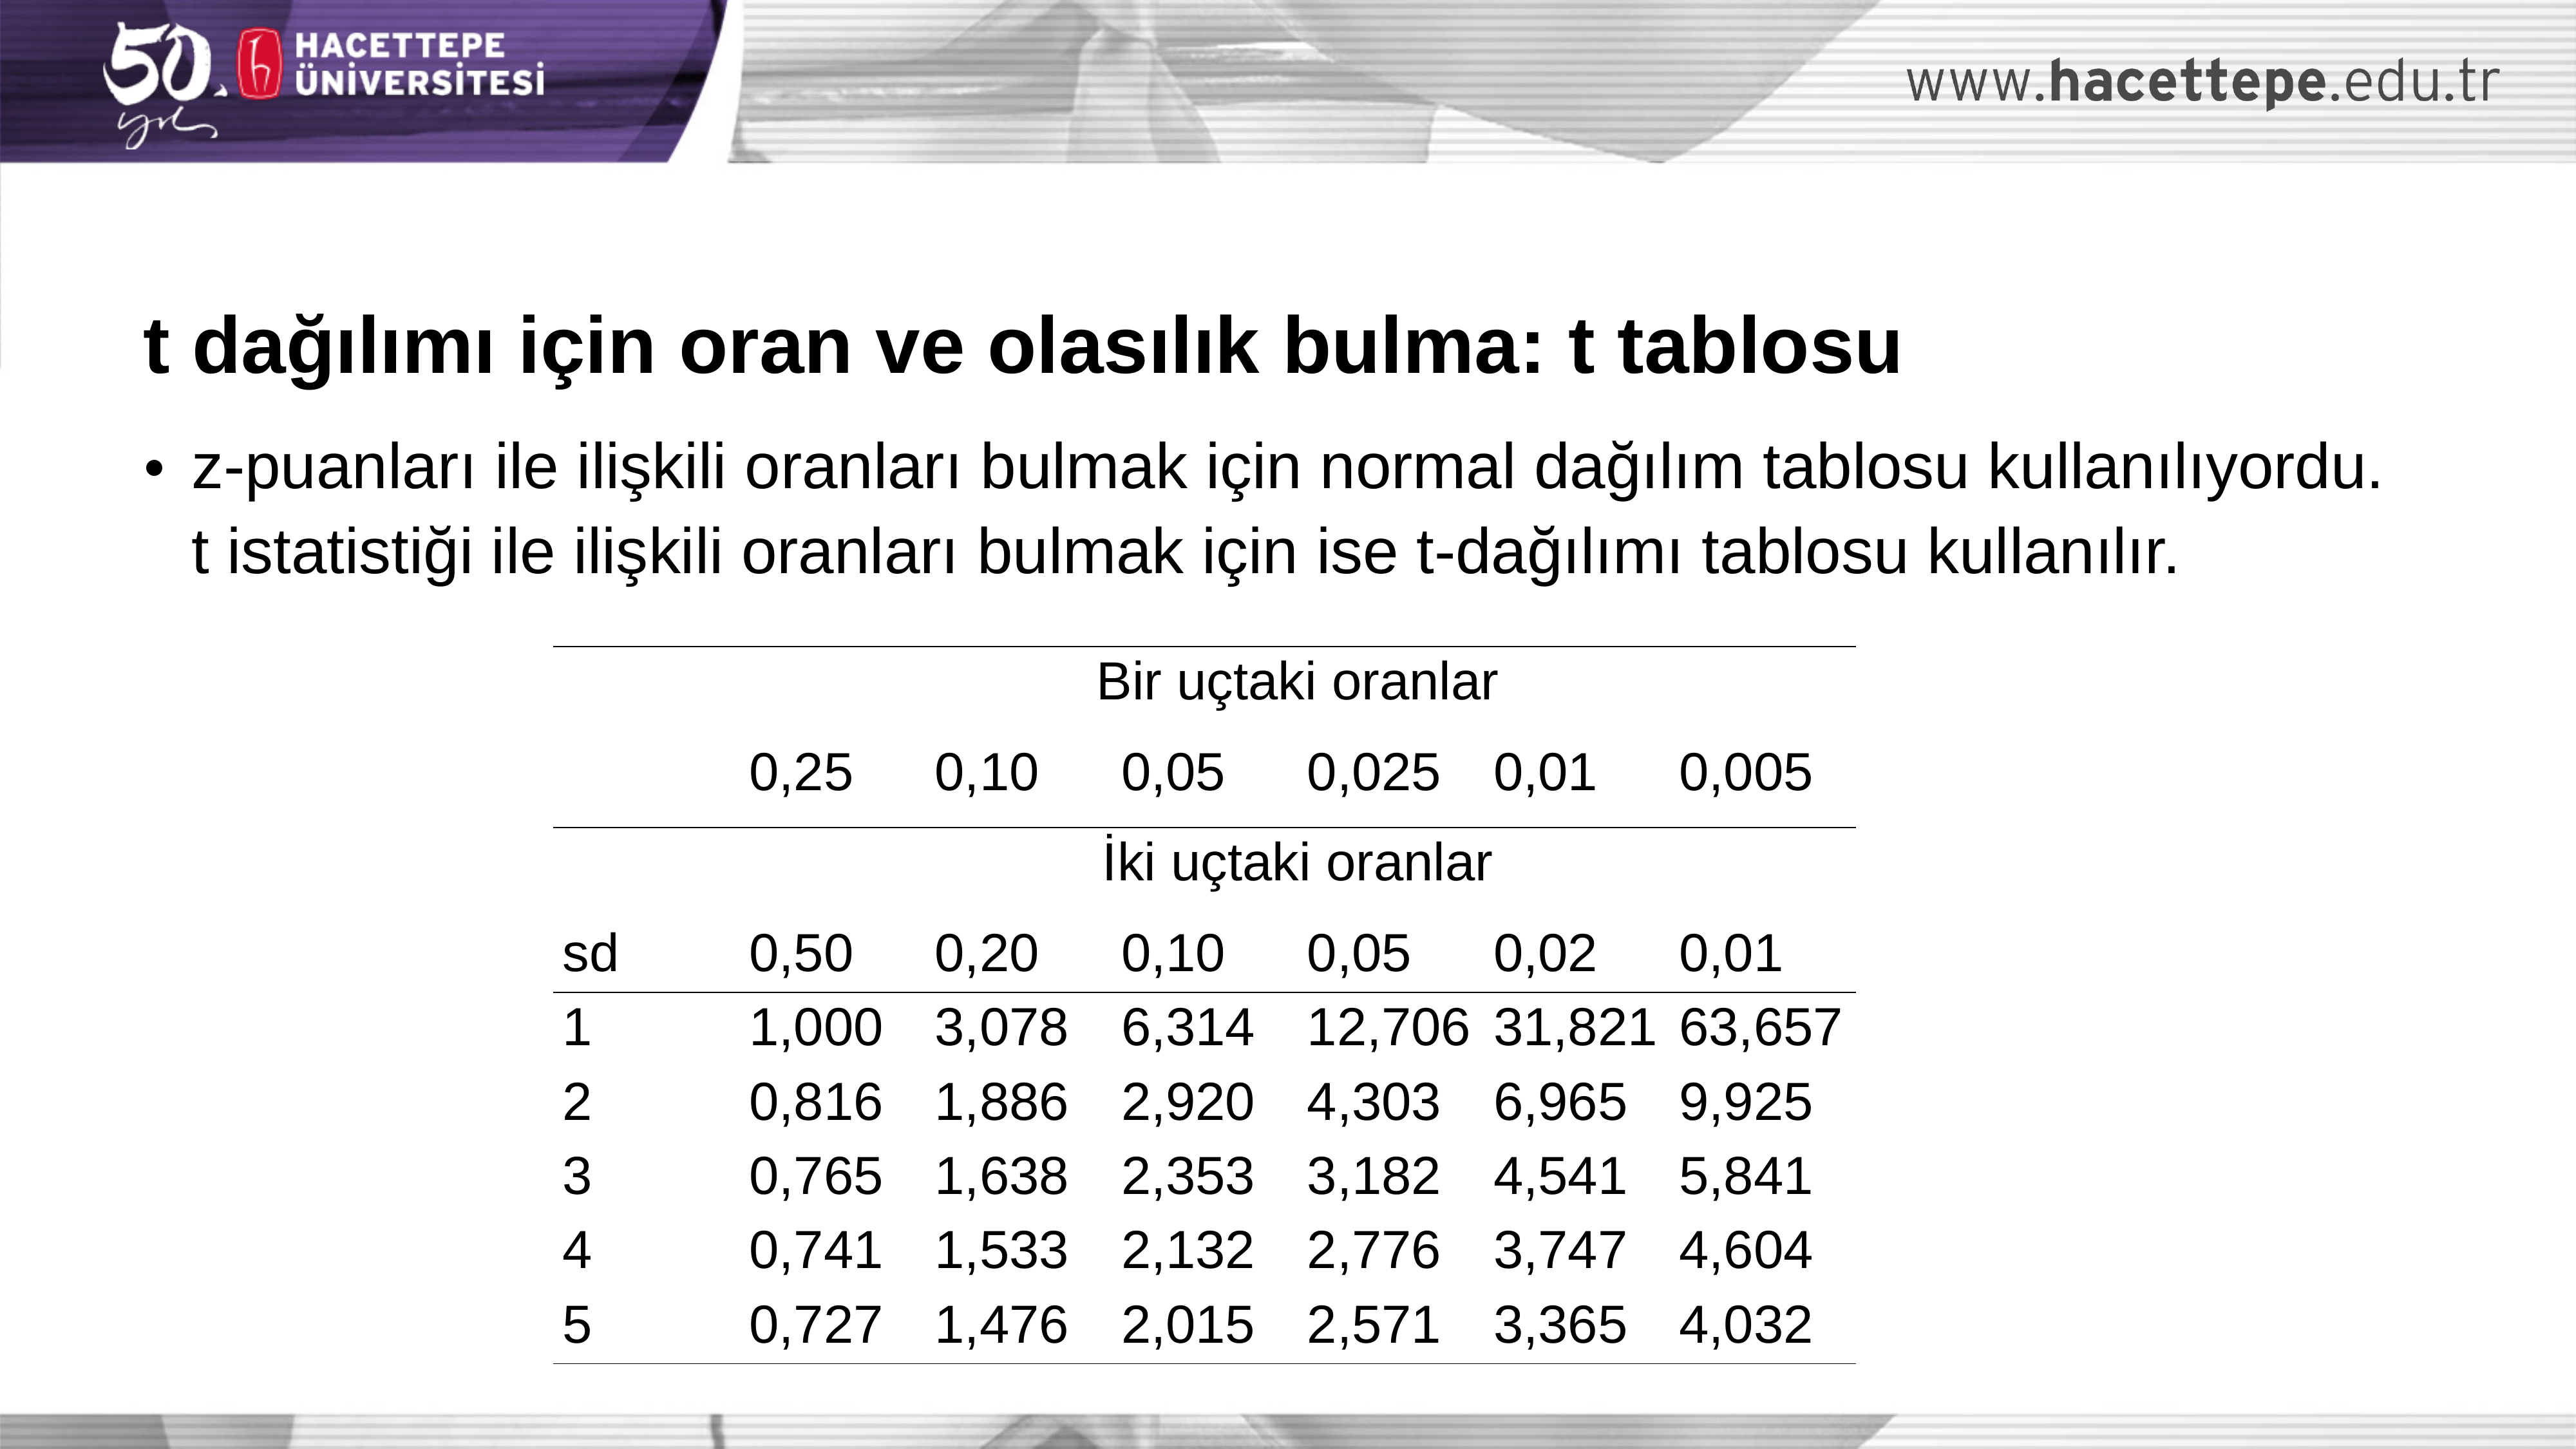

t dağılımı için oran ve olasılık bulma: t tablosu
z-puanları ile ilişkili oranları bulmak için normal dağılım tablosu kullanılıyordu. t istatistiği ile ilişkili oranları bulmak için ise t-dağılımı tablosu kullanılır.

|  | Bir uçtaki oranlar |  |  |  |  |  |
| --- | --- | --- | --- | --- | --- | --- |
|  | 0,25 | 0,10 | 0,05 | 0,025 | 0,01 | 0,005 |
|  | İki uçtaki oranlar |  |  |  |  |  |
| sd | 0,50 | 0,20 | 0,10 | 0,05 | 0,02 | 0,01 |
| 1 | 1,000 | 3,078 | 6,314 | 12,706 | 31,821 | 63,657 |
| 2 | 0,816 | 1,886 | 2,920 | 4,303 | 6,965 | 9,925 |
| 3 | 0,765 | 1,638 | 2,353 | 3,182 | 4,541 | 5,841 |
| 4 | 0,741 | 1,533 | 2,132 | 2,776 | 3,747 | 4,604 |
| 5 | 0,727 | 1,476 | 2,015 | 2,571 | 3,365 | 4,032 |